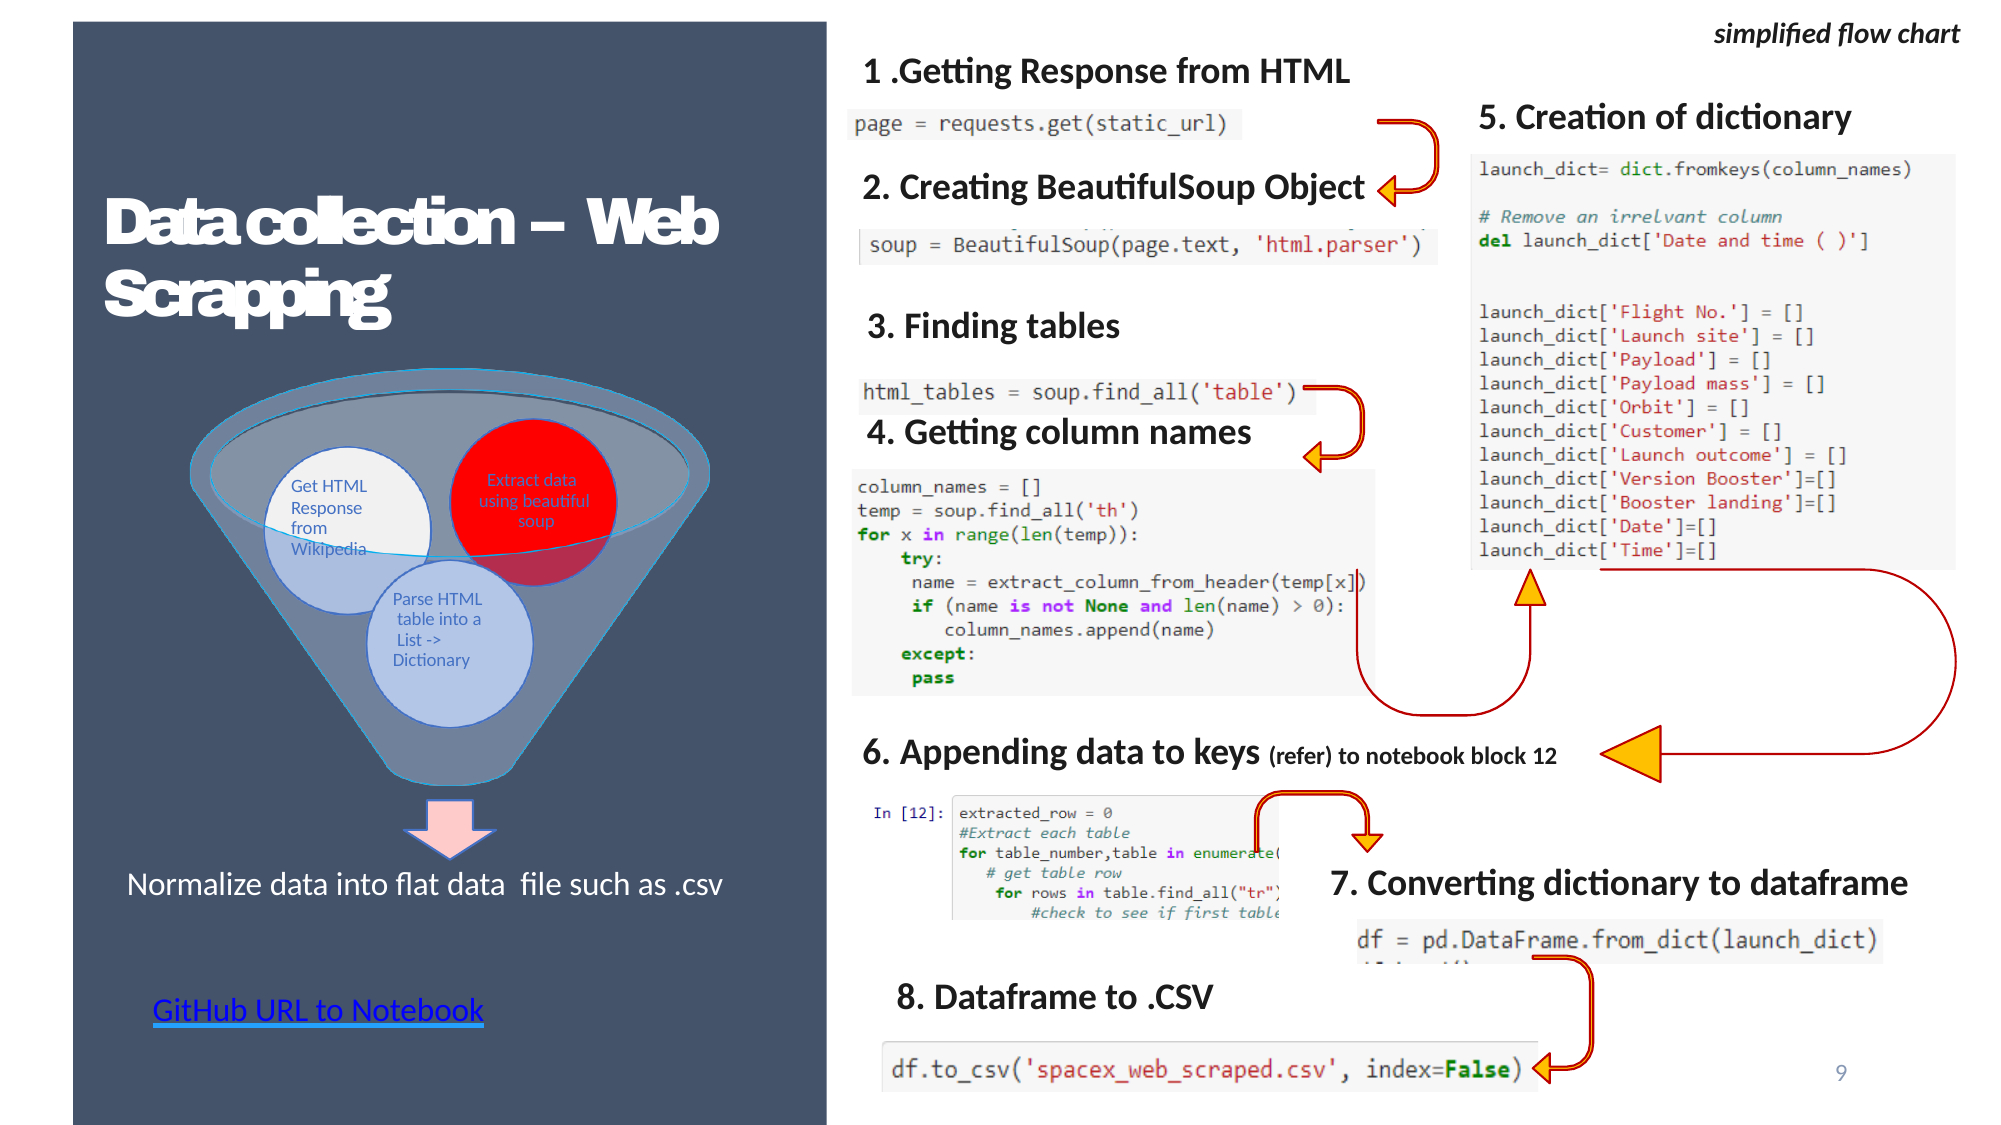

simplified flow chart

# 1 .Getting Response from HTML
5. Creation of dictionary

2. Creating BeautifulSoup Object
Data collection – Web  Scrapping
Data collection – Web
scraping

Present your web scraping process use key
phrases and flowcharts

Add the GitHub URL of the completed web  scraping notebook, as an external reference  and peer-review purpose

3. Finding tables

4. Getting column names
Extract data  using beautiful  soup
Get HTML
Response  from  Wikipedia

Parse HTML  table into a  List ->  Dictionary
6. Appending data to keys (refer) to notebook block 12

7. Converting dictionary to dataframe
Normalize data into flat data  file such as .csv

8. Dataframe to .CSV
GitHub URL to Notebook
9